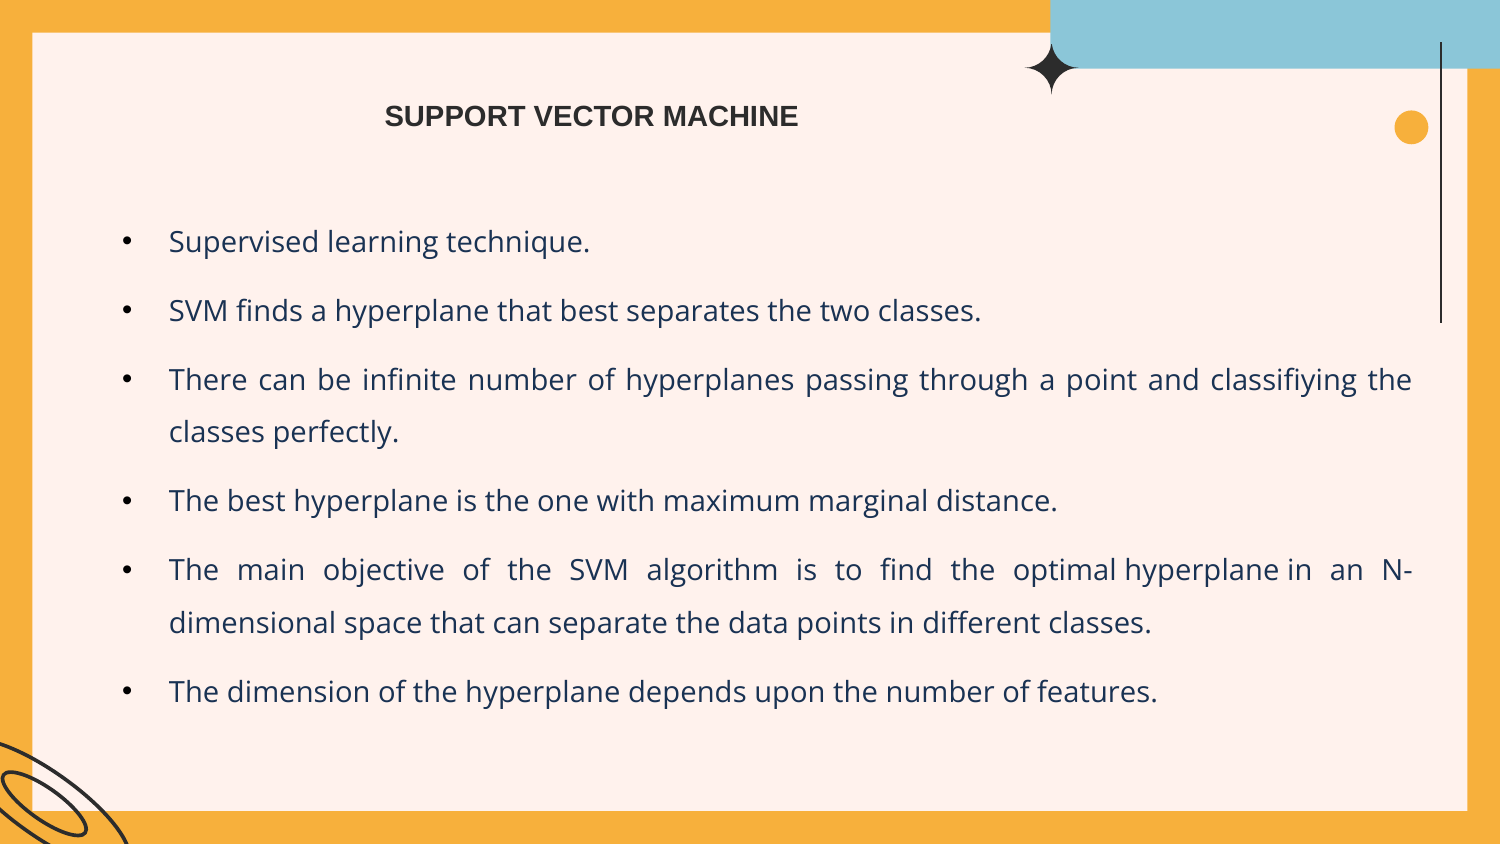

# SUPPORT VECTOR MACHINE

Supervised learning technique.
SVM finds a hyperplane that best separates the two classes.
There can be infinite number of hyperplanes passing through a point and classifiying the classes perfectly.
The best hyperplane is the one with maximum marginal distance.
The main objective of the SVM algorithm is to find the optimal hyperplane in an N-dimensional space that can separate the data points in different classes.
The dimension of the hyperplane depends upon the number of features.